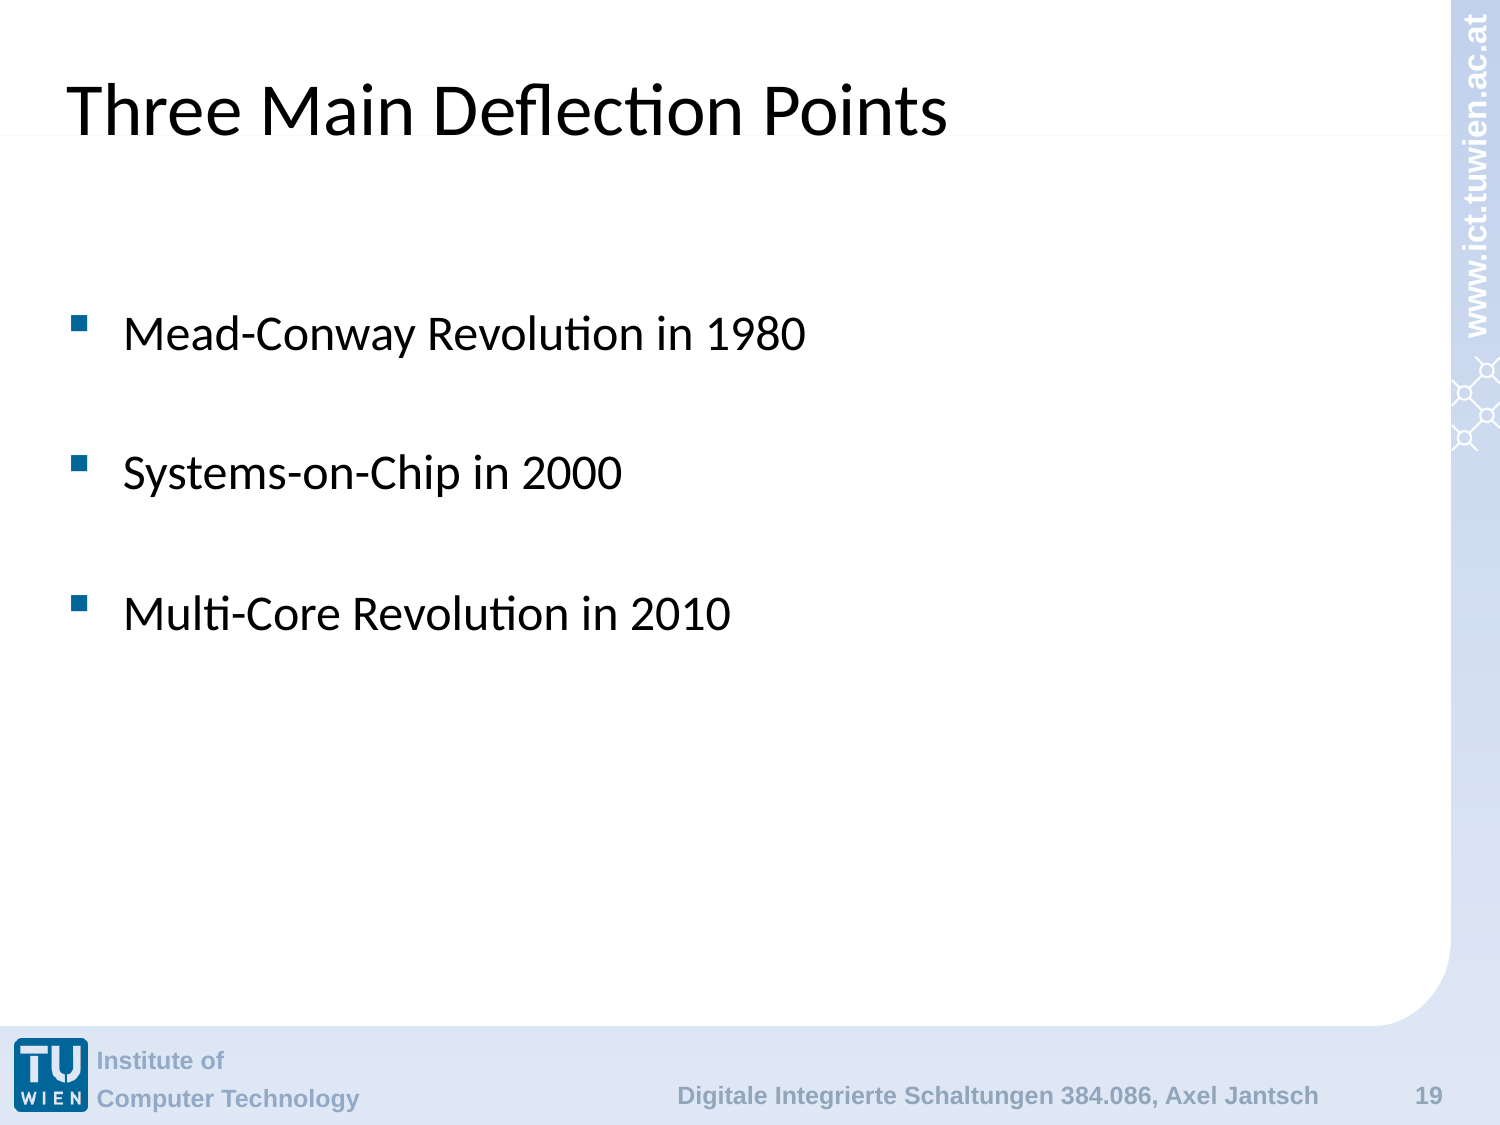

# Three Main Deflection Points

Mead-Conway Revolution in 1980

Systems-on-Chip in 2000

Multi-Core Revolution in 2010
Digitale Integrierte Schaltungen 384.086, Axel Jantsch
19